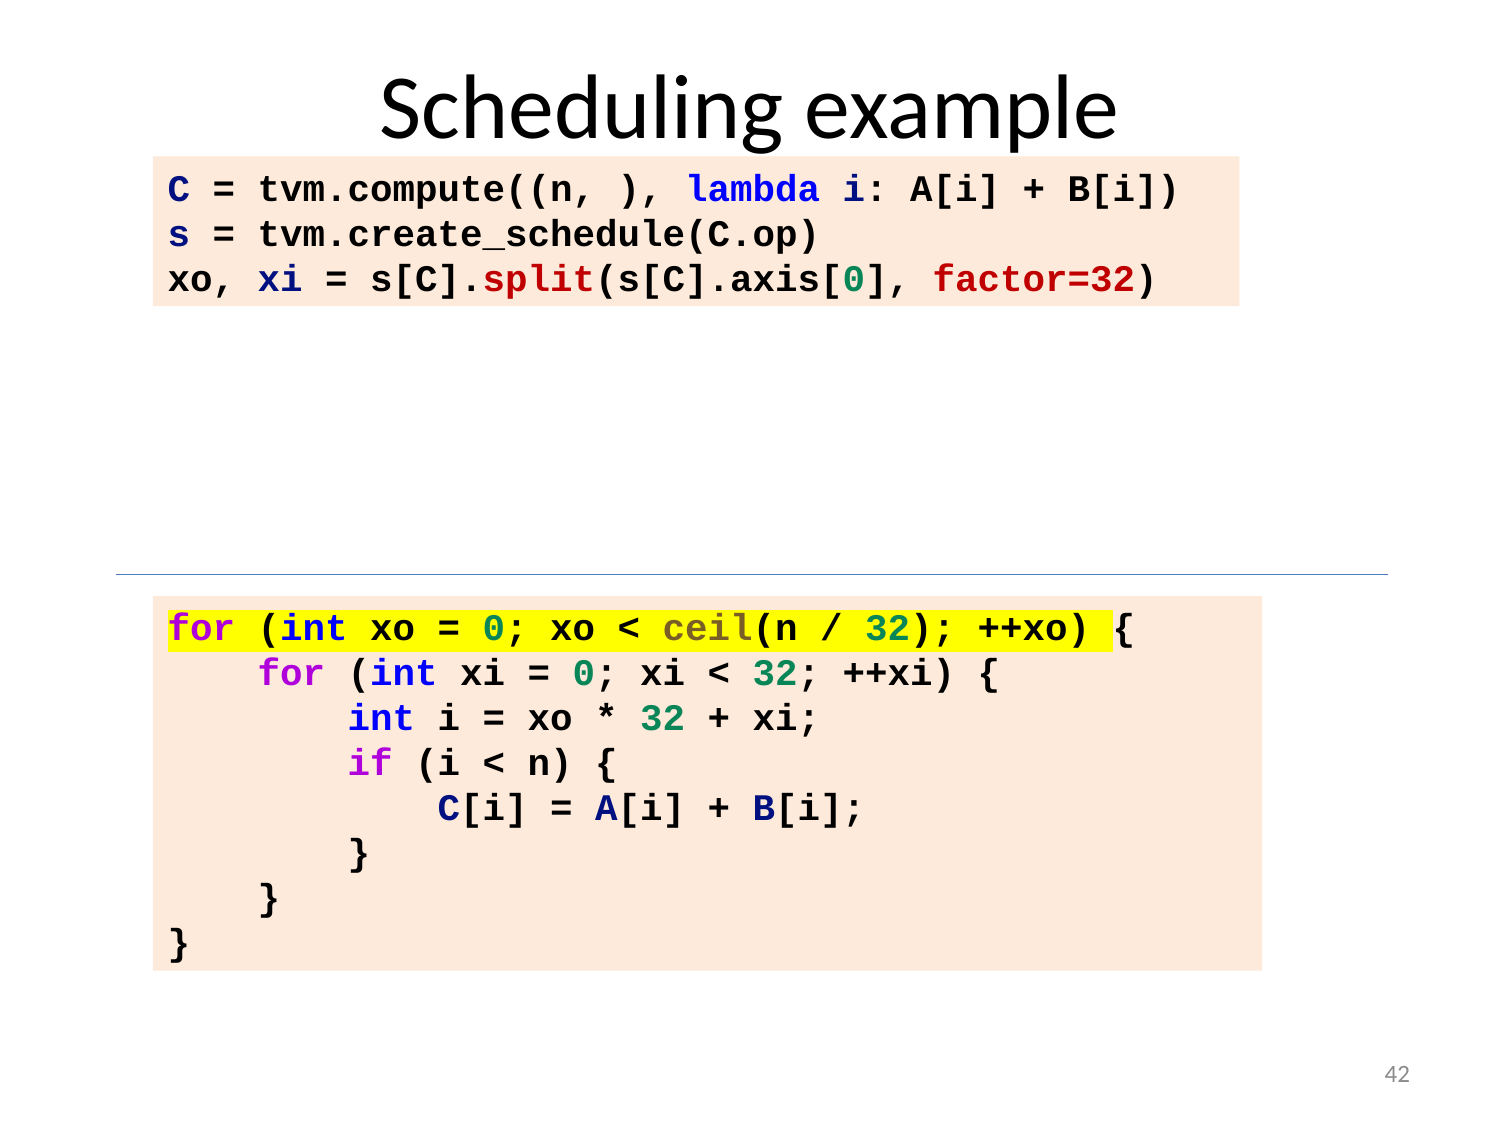

Scheduling example
C = tvm.compute((n, ), lambda i: A[i] + B[i])
s = tvm.create_schedule(C.op)
xo, xi = s[C].split(s[C].axis[0], factor=32)
for (int xo = 0; xo < ceil(n / 32); ++xo) {
    for (int xi = 0; xi < 32; ++xi) {
        int i = xo * 32 + xi;
        if (i < n) {
            C[i] = A[i] + B[i];
        }
    }
}
42